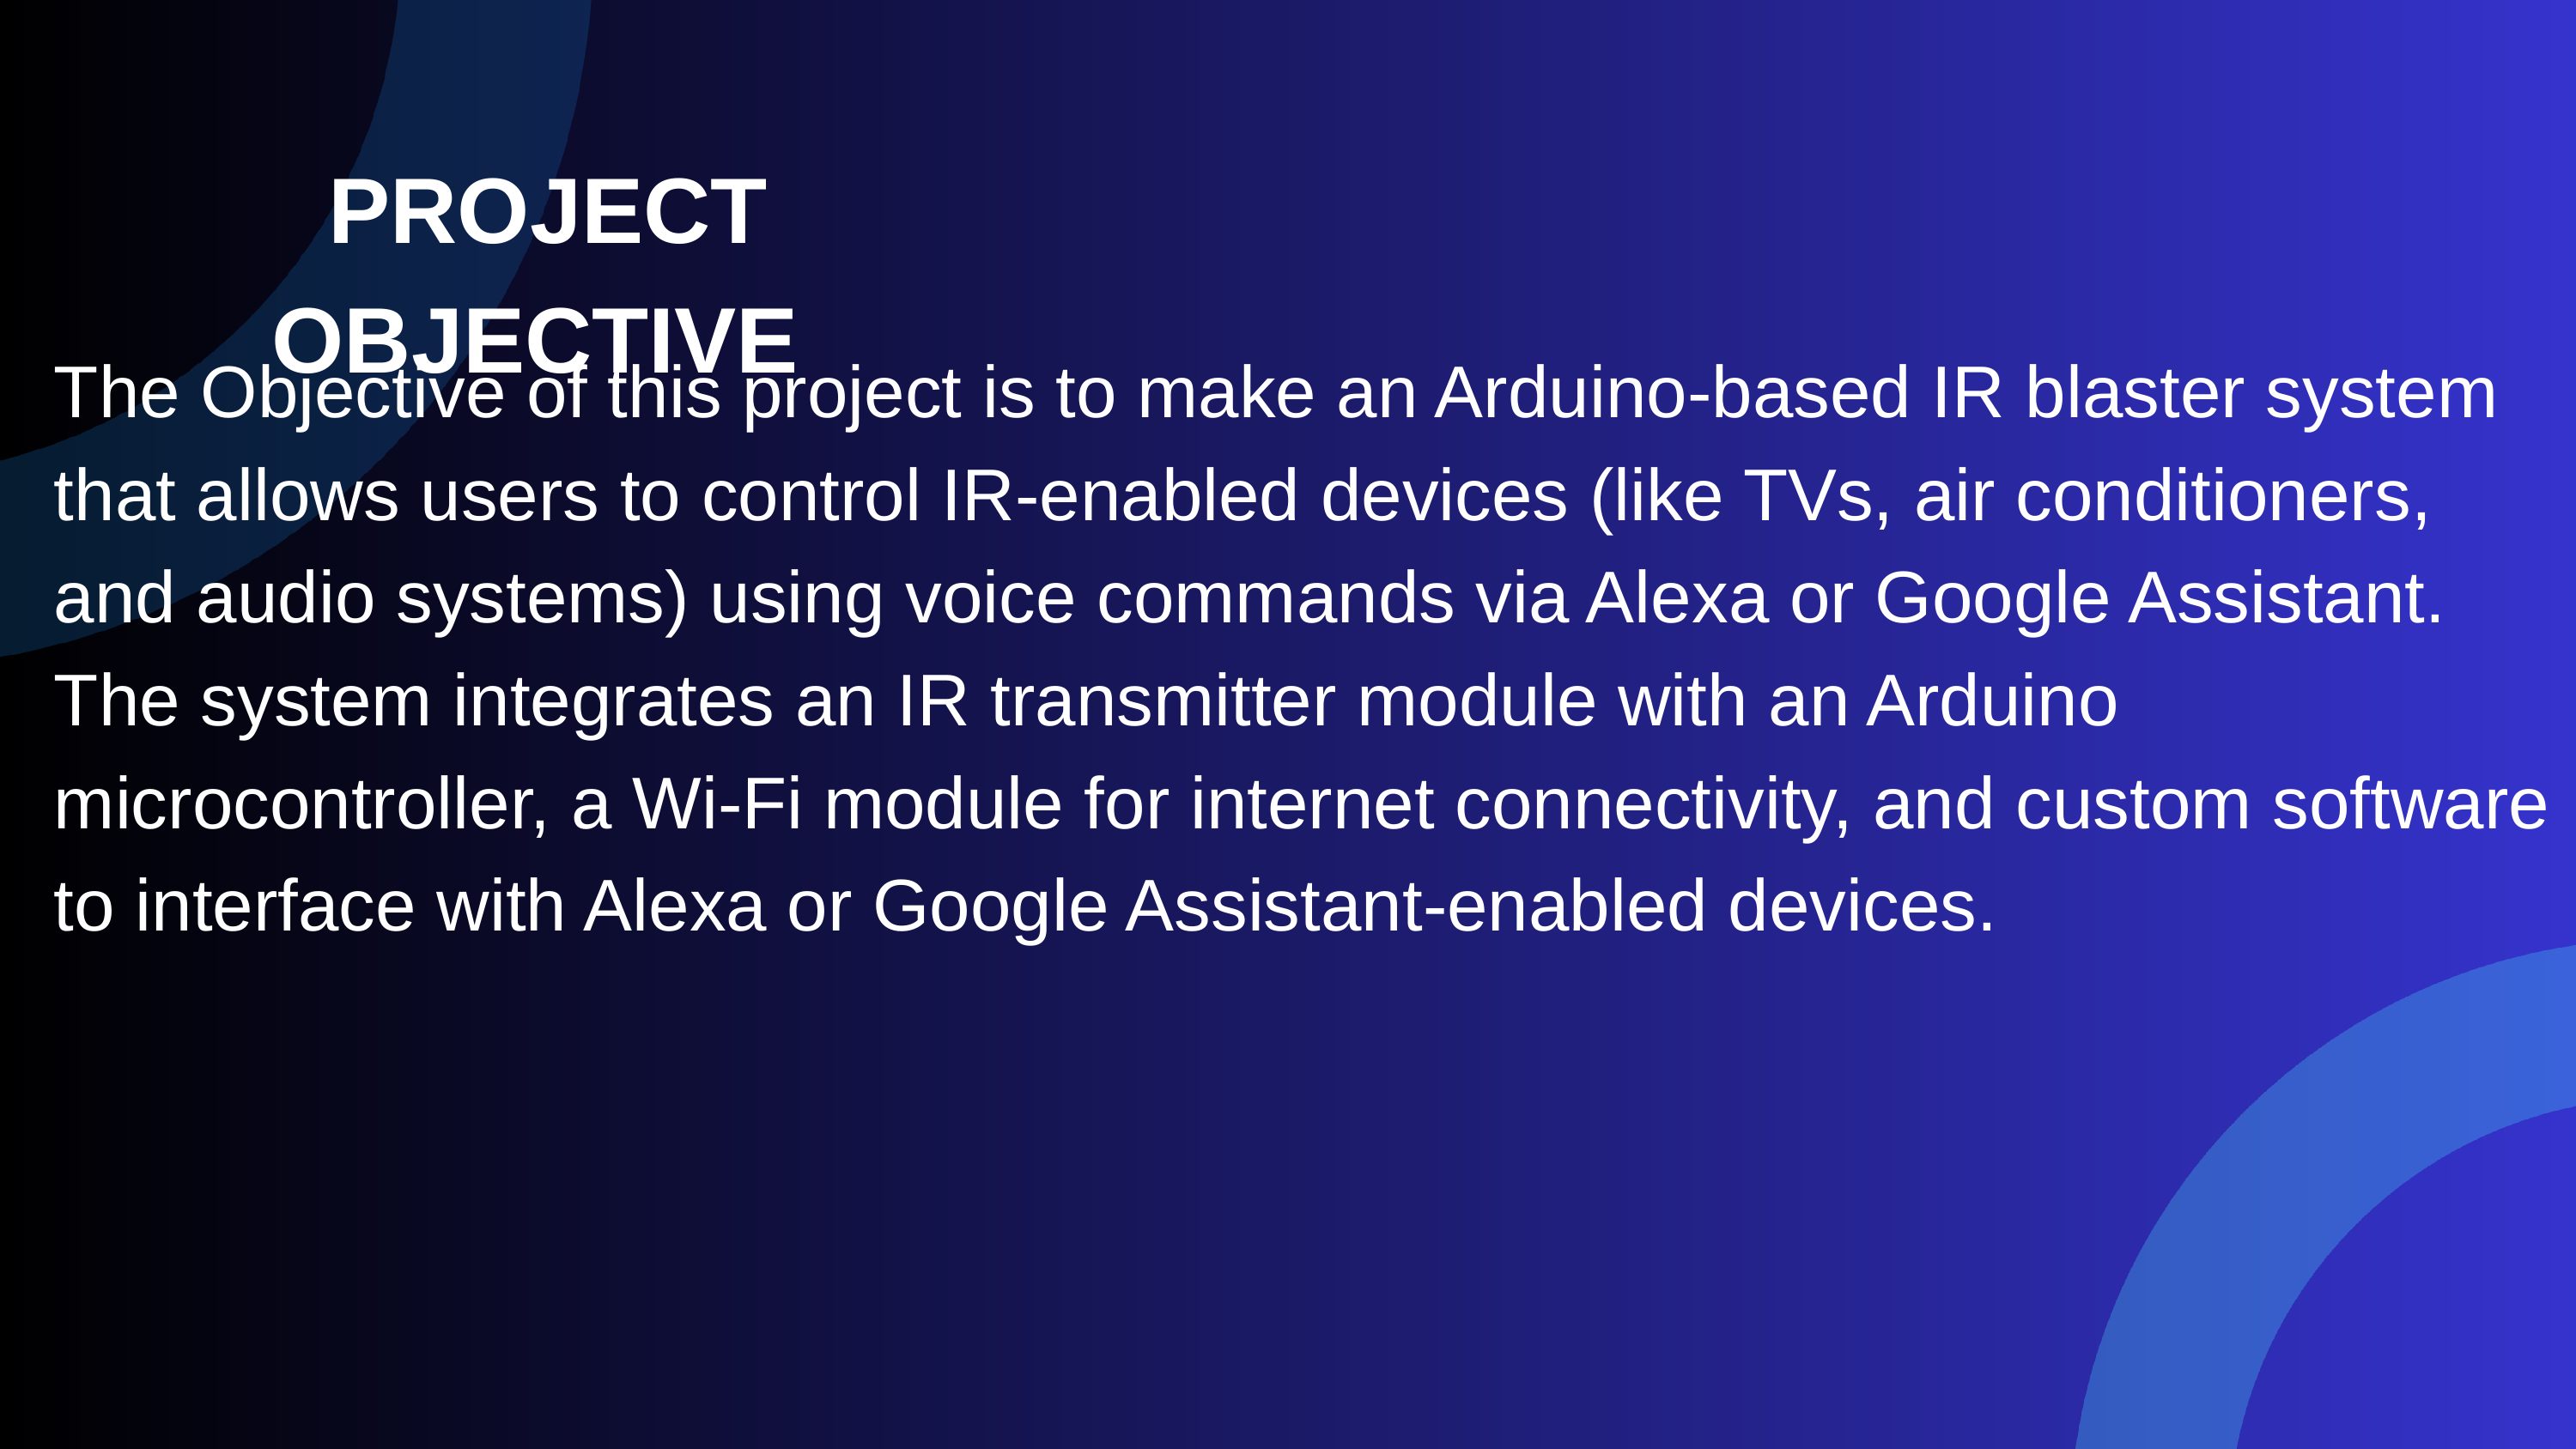

PROJECT OBJECTIVE
The Objective of this project is to make an Arduino-based IR blaster system that allows users to control IR-enabled devices (like TVs, air conditioners, and audio systems) using voice commands via Alexa or Google Assistant. The system integrates an IR transmitter module with an Arduino microcontroller, a Wi-Fi module for internet connectivity, and custom software to interface with Alexa or Google Assistant-enabled devices.